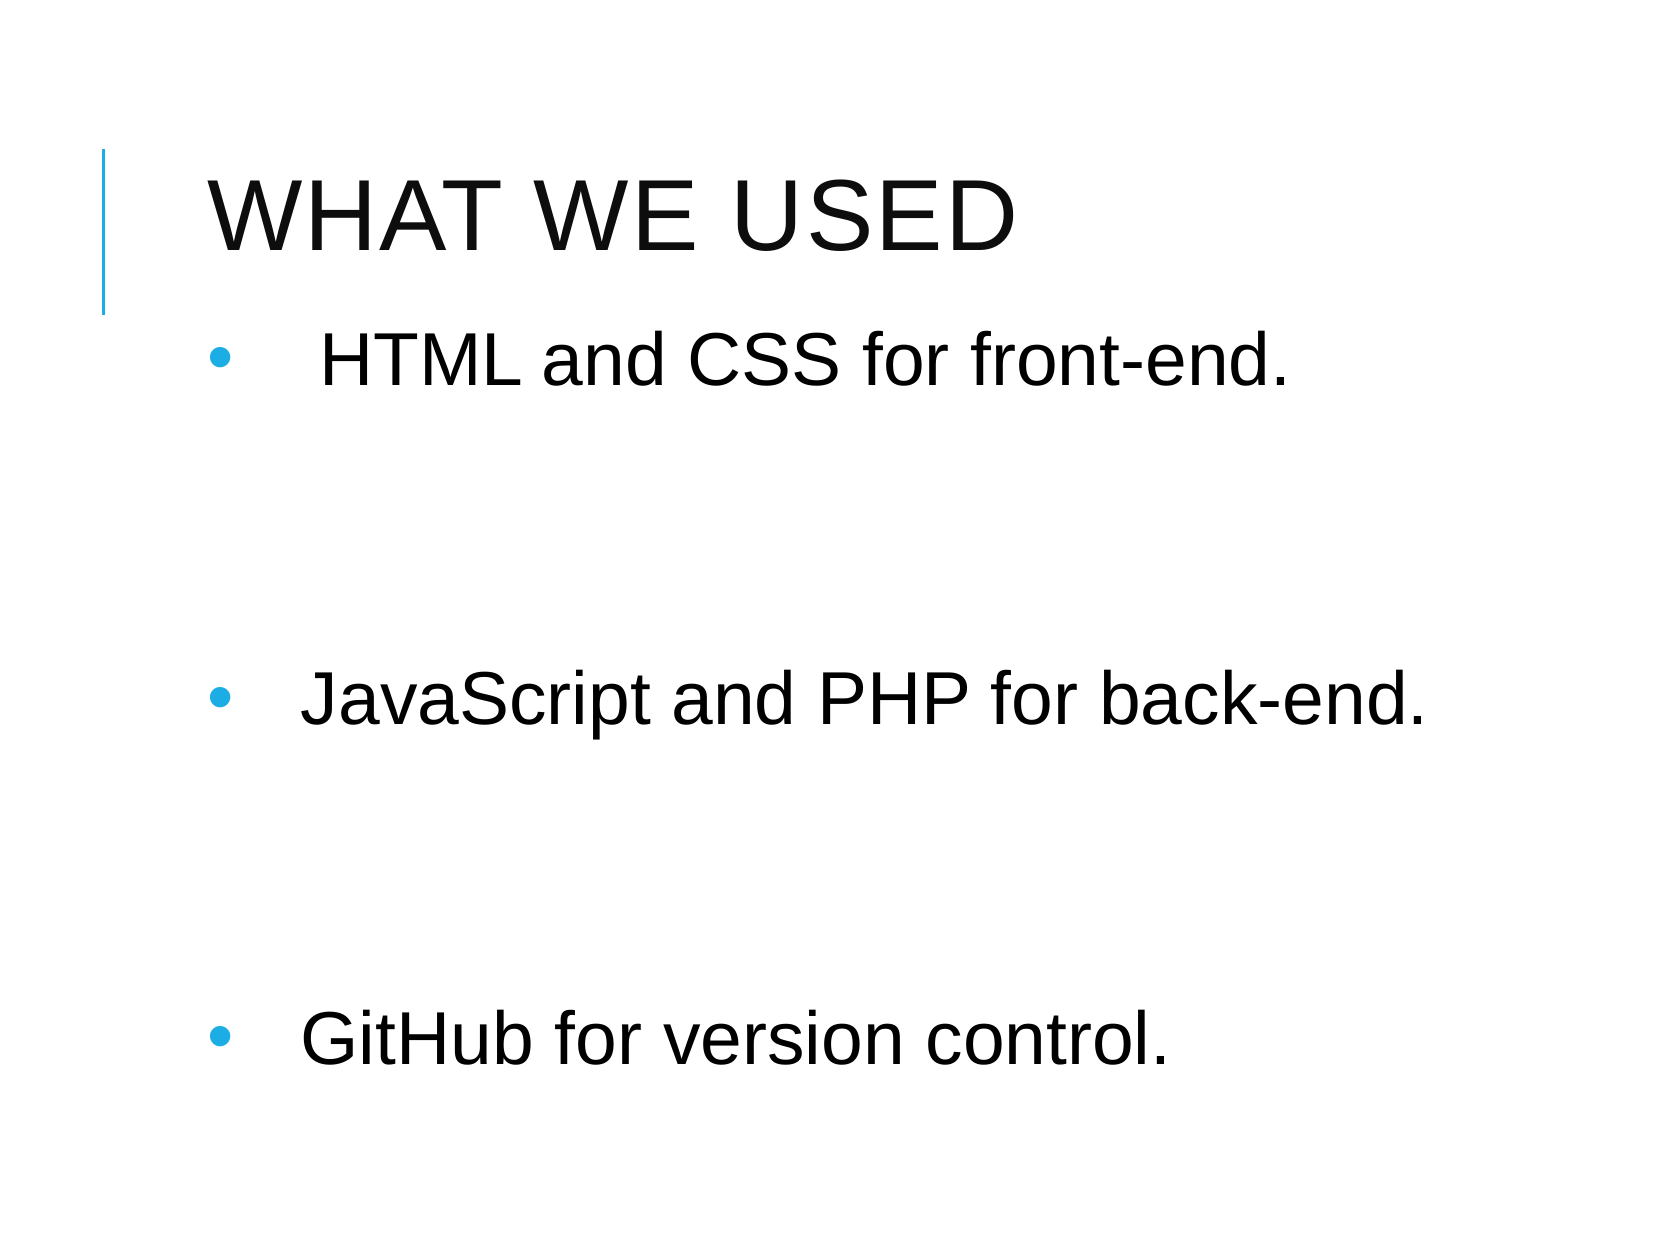

# What we used
HTML and CSS for front-end.

JavaScript and PHP for back-end.

GitHub for version control.